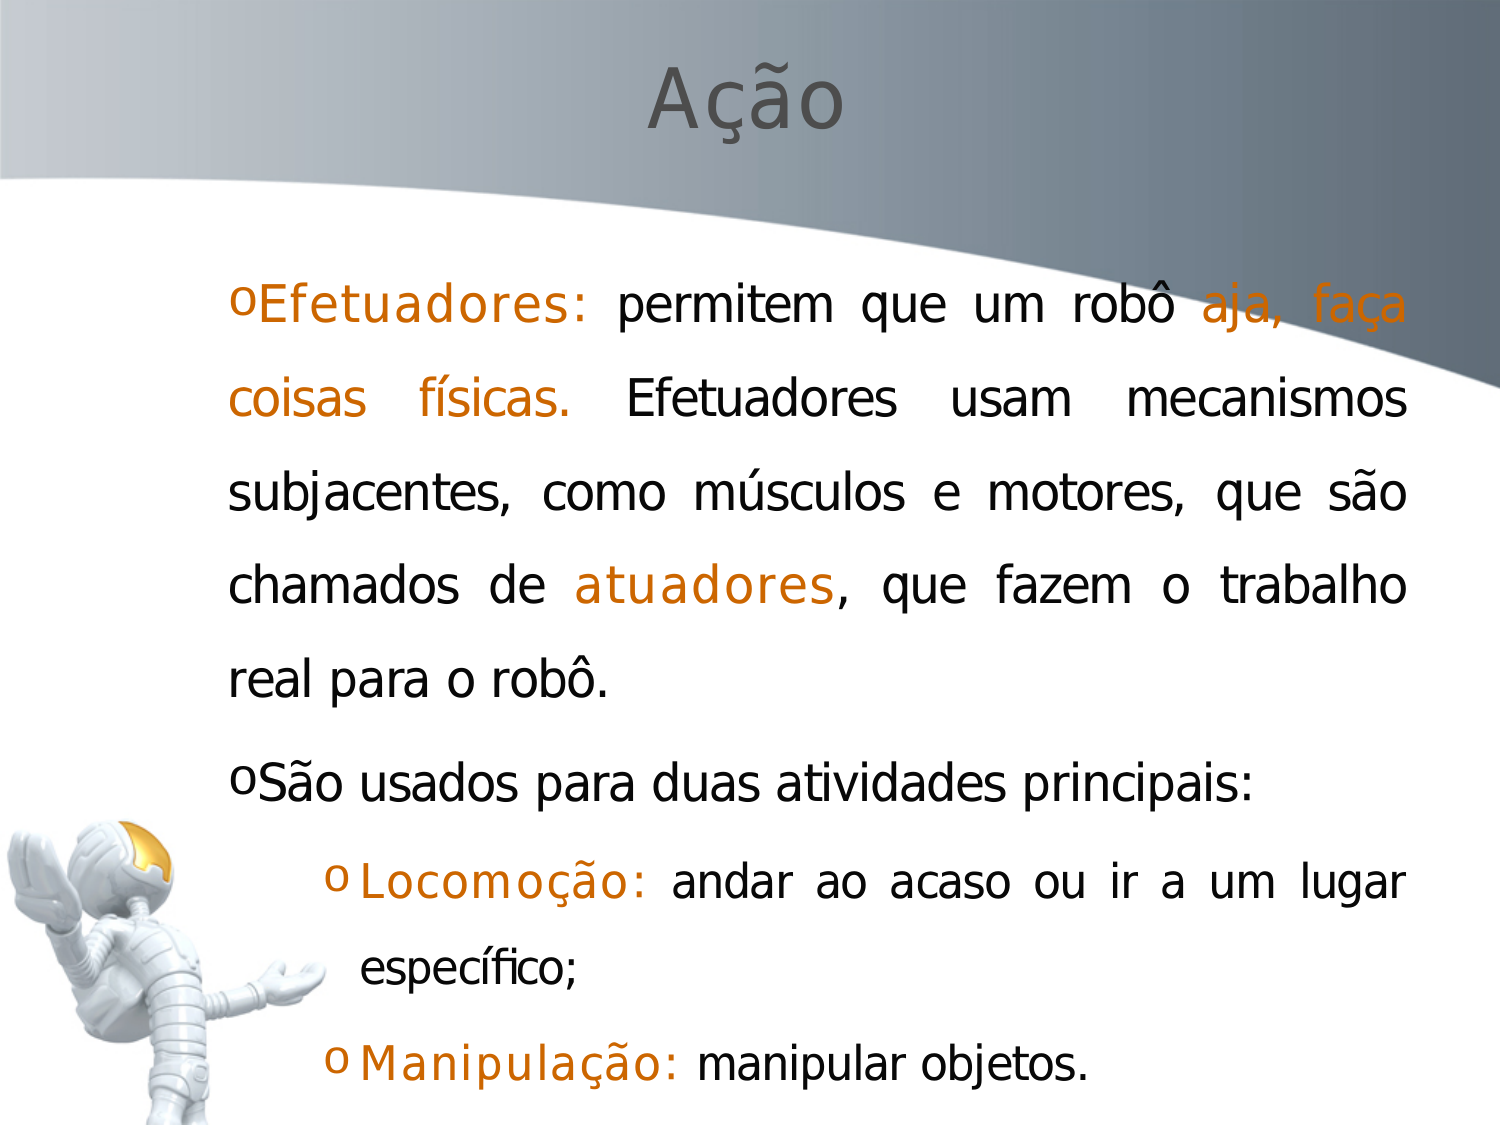

# Ação
Efetuadores: permitem que um robô aja, faça coisas físicas. Efetuadores usam mecanismos subjacentes, como músculos e motores, que são chamados de atuadores, que fazem o trabalho real para o robô.
São usados para duas atividades principais:
Locomoção: andar ao acaso ou ir a um lugar específico;
Manipulação: manipular objetos.